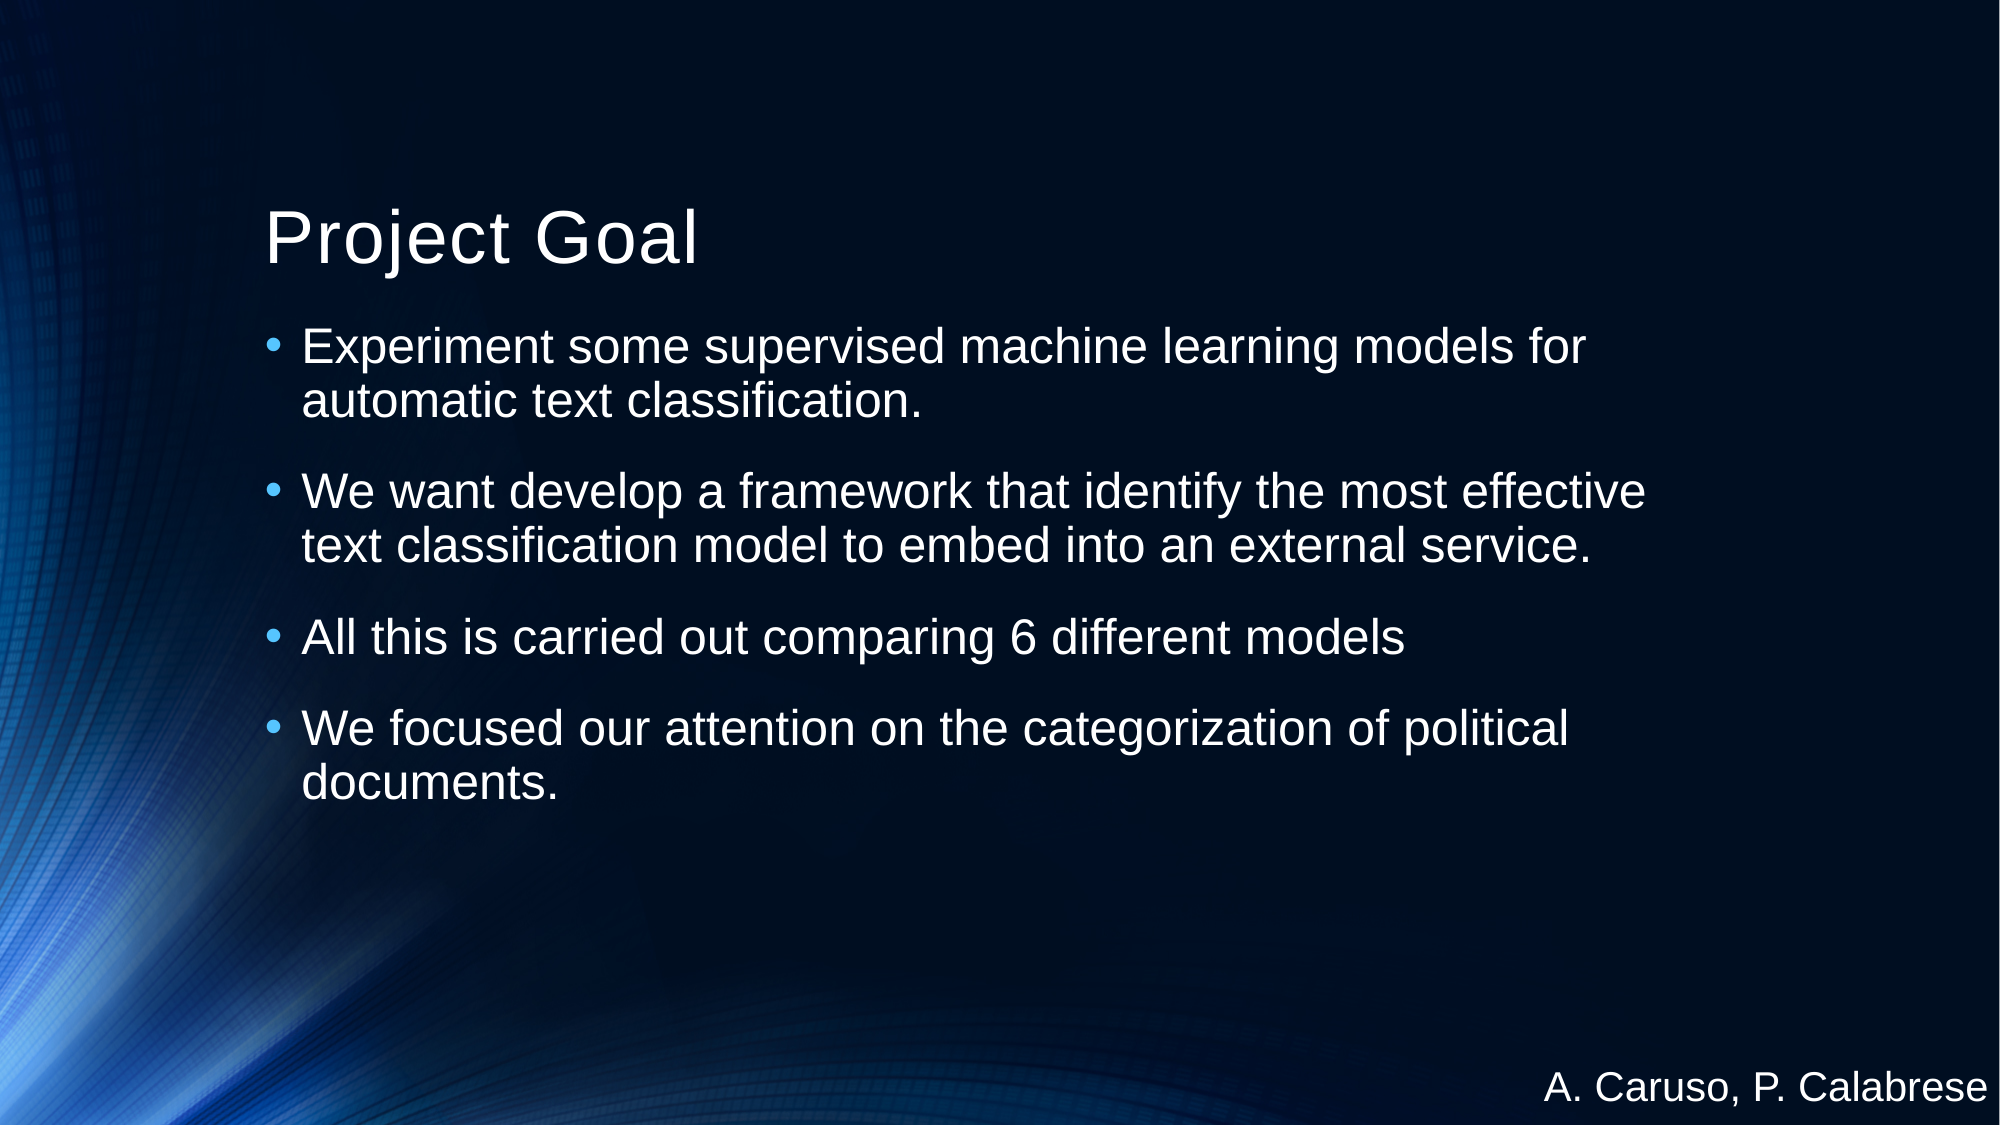

# Project Goal
Experiment some supervised machine learning models for automatic text classification.
We want develop a framework that identify the most effective text classification model to embed into an external service.
All this is carried out comparing 6 different models
We focused our attention on the categorization of political documents.
A. Caruso, P. Calabrese